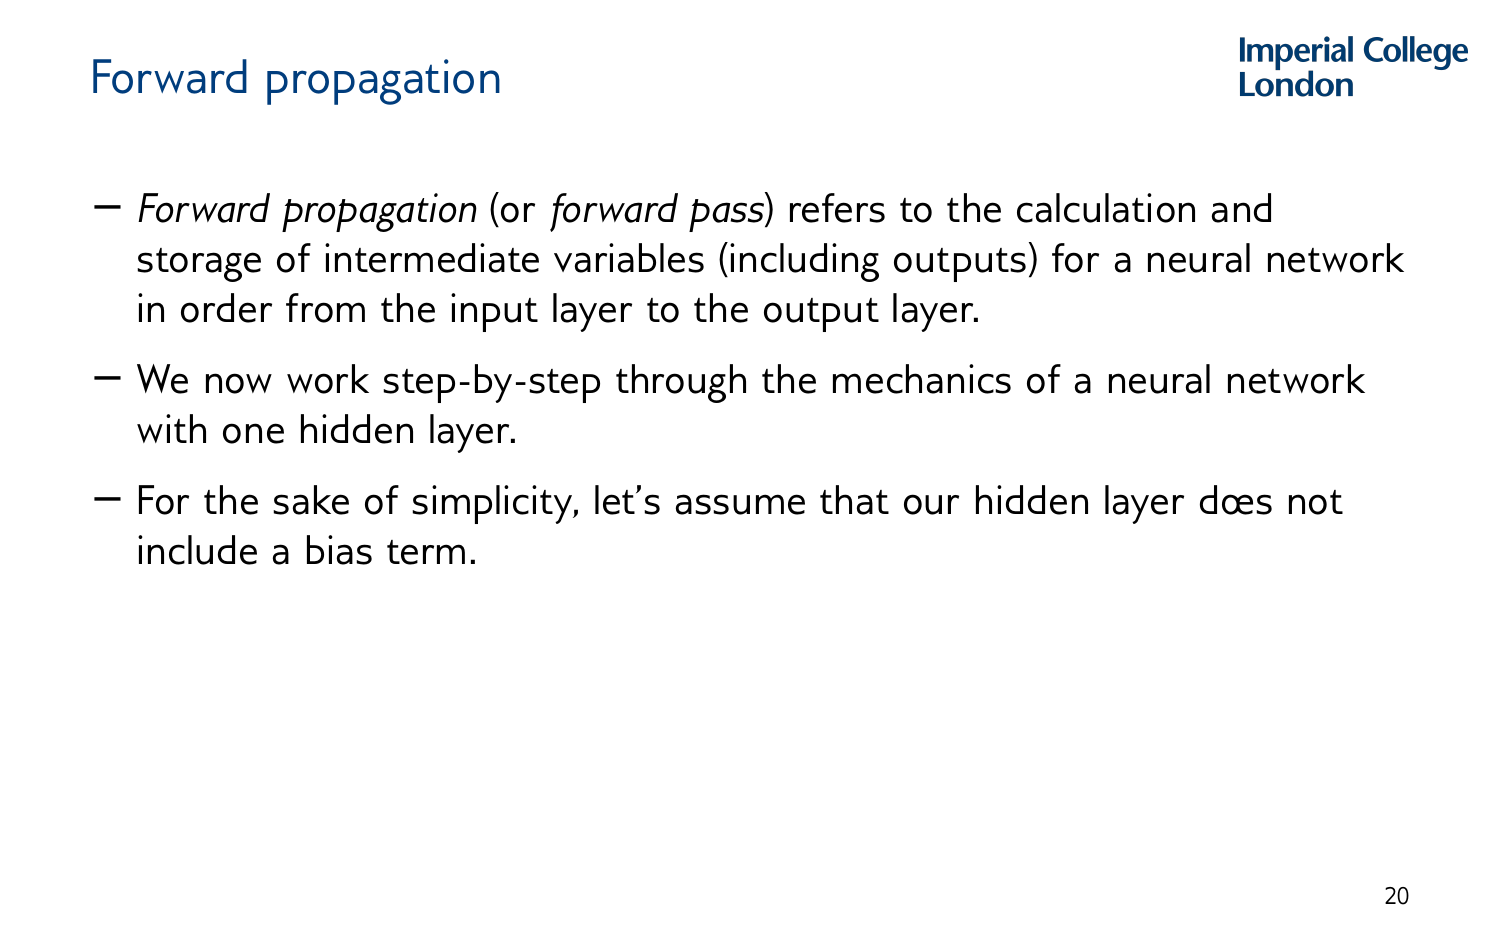

# Forward propagation
Forward propagation (or forward pass) refers to the calculation and storage of intermediate variables (including outputs) for a neural network in order from the input layer to the output layer.
We now work step-by-step through the mechanics of a neural network with one hidden layer.
For the sake of simplicity, let’s assume that our hidden layer does not include a bias term.
20